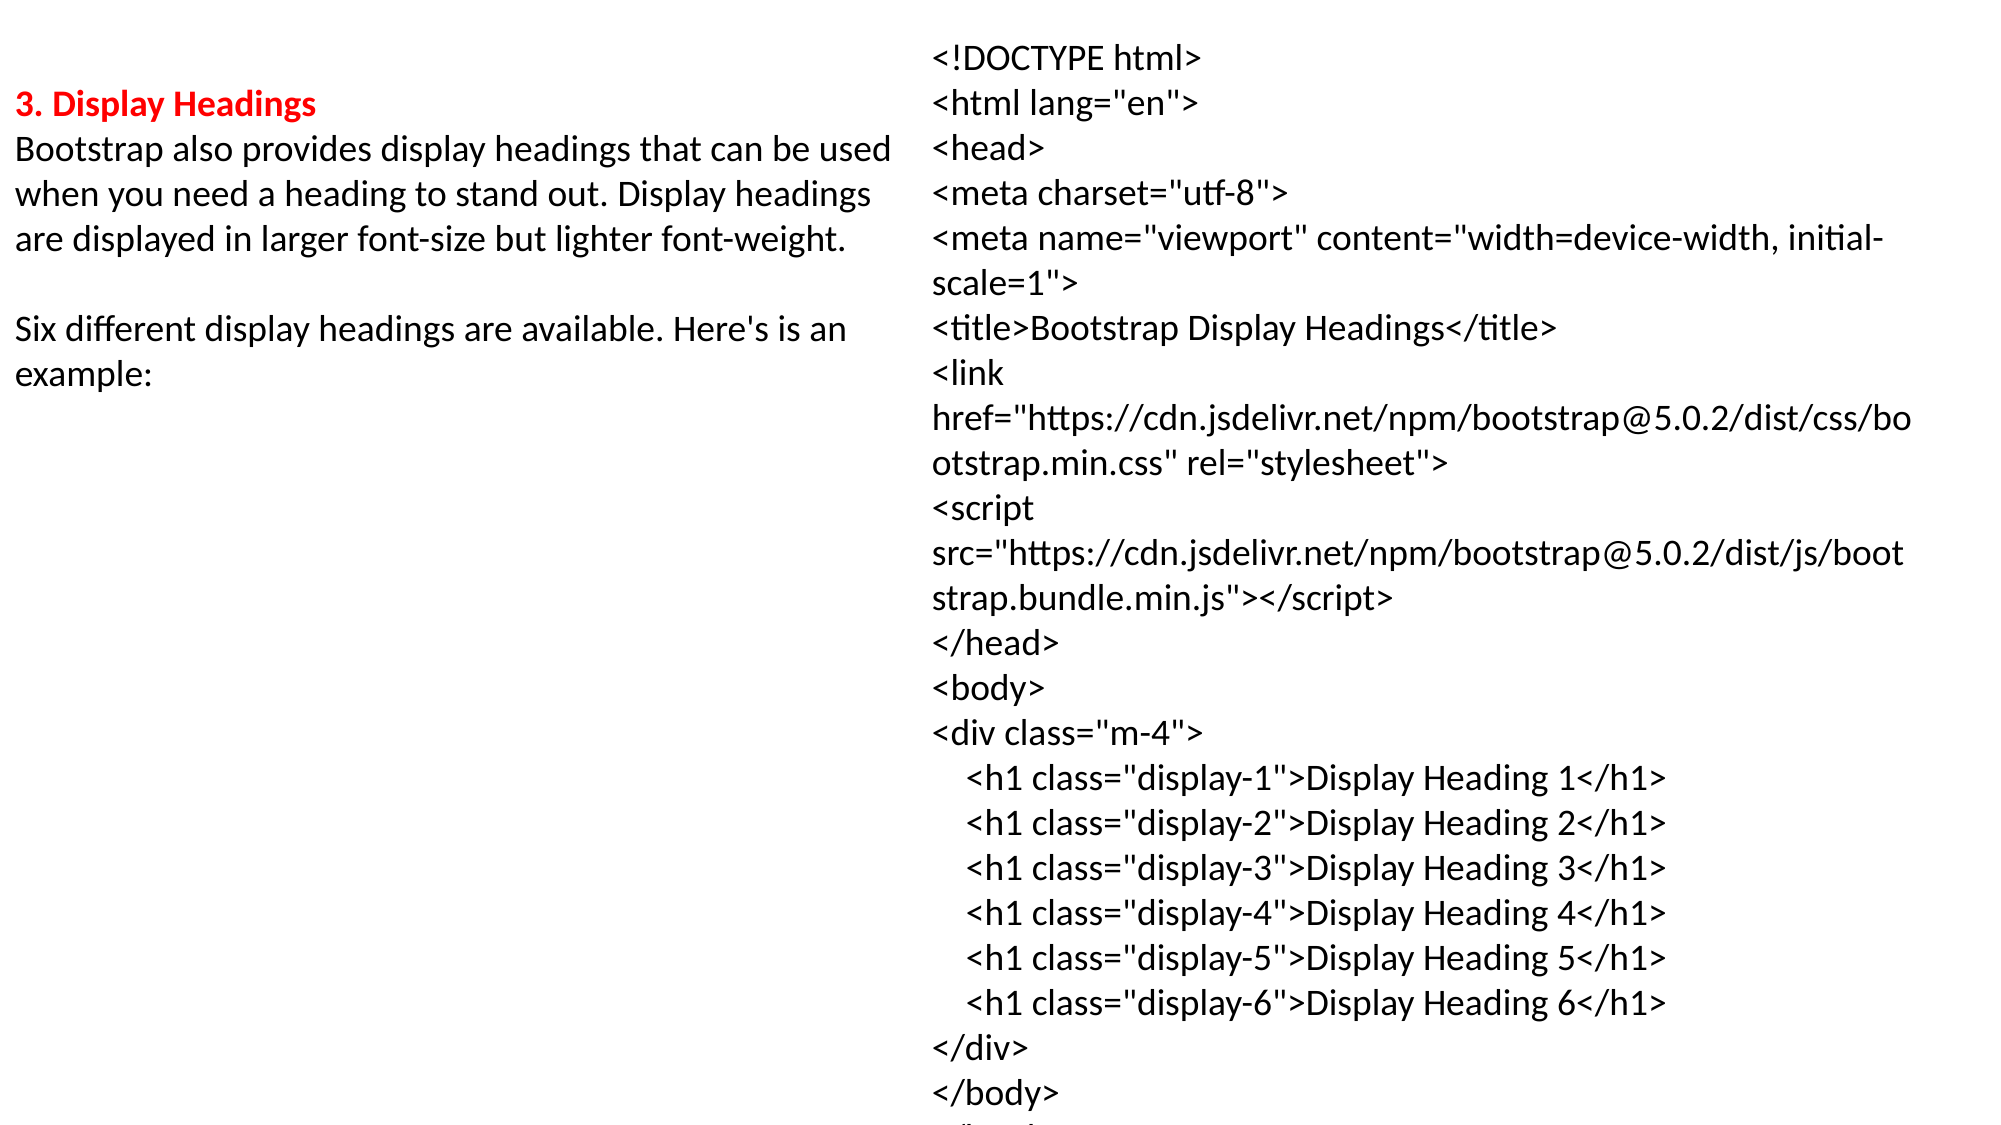

<!DOCTYPE html>
<html lang="en">
<head>
<meta charset="utf-8">
<meta name="viewport" content="width=device-width, initial-scale=1">
<title>Bootstrap Display Headings</title>
<link href="https://cdn.jsdelivr.net/npm/bootstrap@5.0.2/dist/css/bootstrap.min.css" rel="stylesheet">
<script src="https://cdn.jsdelivr.net/npm/bootstrap@5.0.2/dist/js/bootstrap.bundle.min.js"></script>
</head>
<body>
<div class="m-4">
    <h1 class="display-1">Display Heading 1</h1>
    <h1 class="display-2">Display Heading 2</h1>
    <h1 class="display-3">Display Heading 3</h1>
    <h1 class="display-4">Display Heading 4</h1>
    <h1 class="display-5">Display Heading 5</h1>
    <h1 class="display-6">Display Heading 6</h1>
</div>
</body>
</html>
3. Display Headings
Bootstrap also provides display headings that can be used when you need a heading to stand out. Display headings are displayed in larger font-size but lighter font-weight.

Six different display headings are available. Here's is an example: